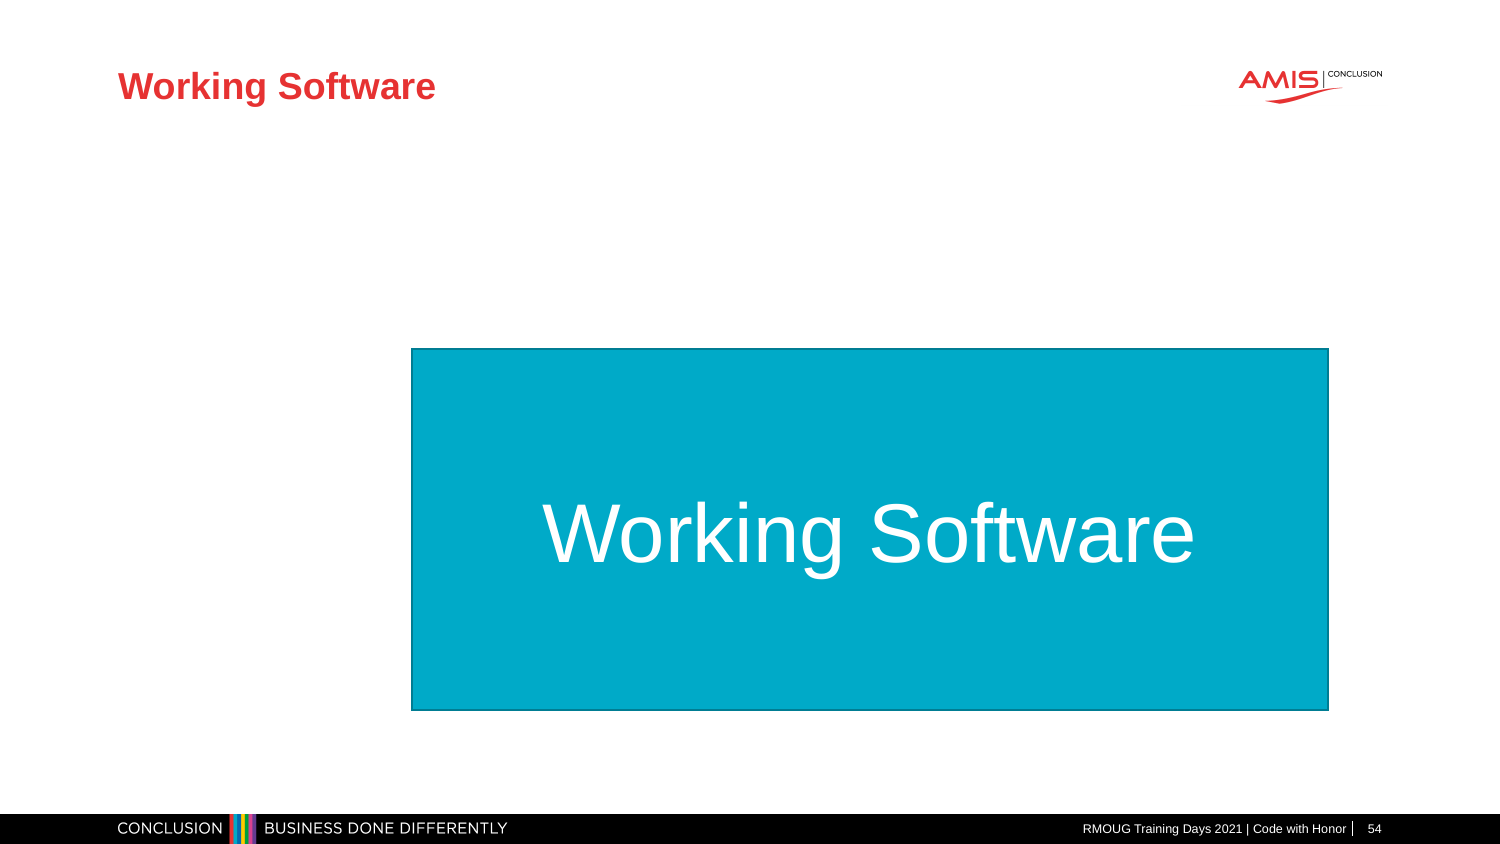

# Working Software

Working Software
RMOUG Training Days 2021 | Code with Honor
54